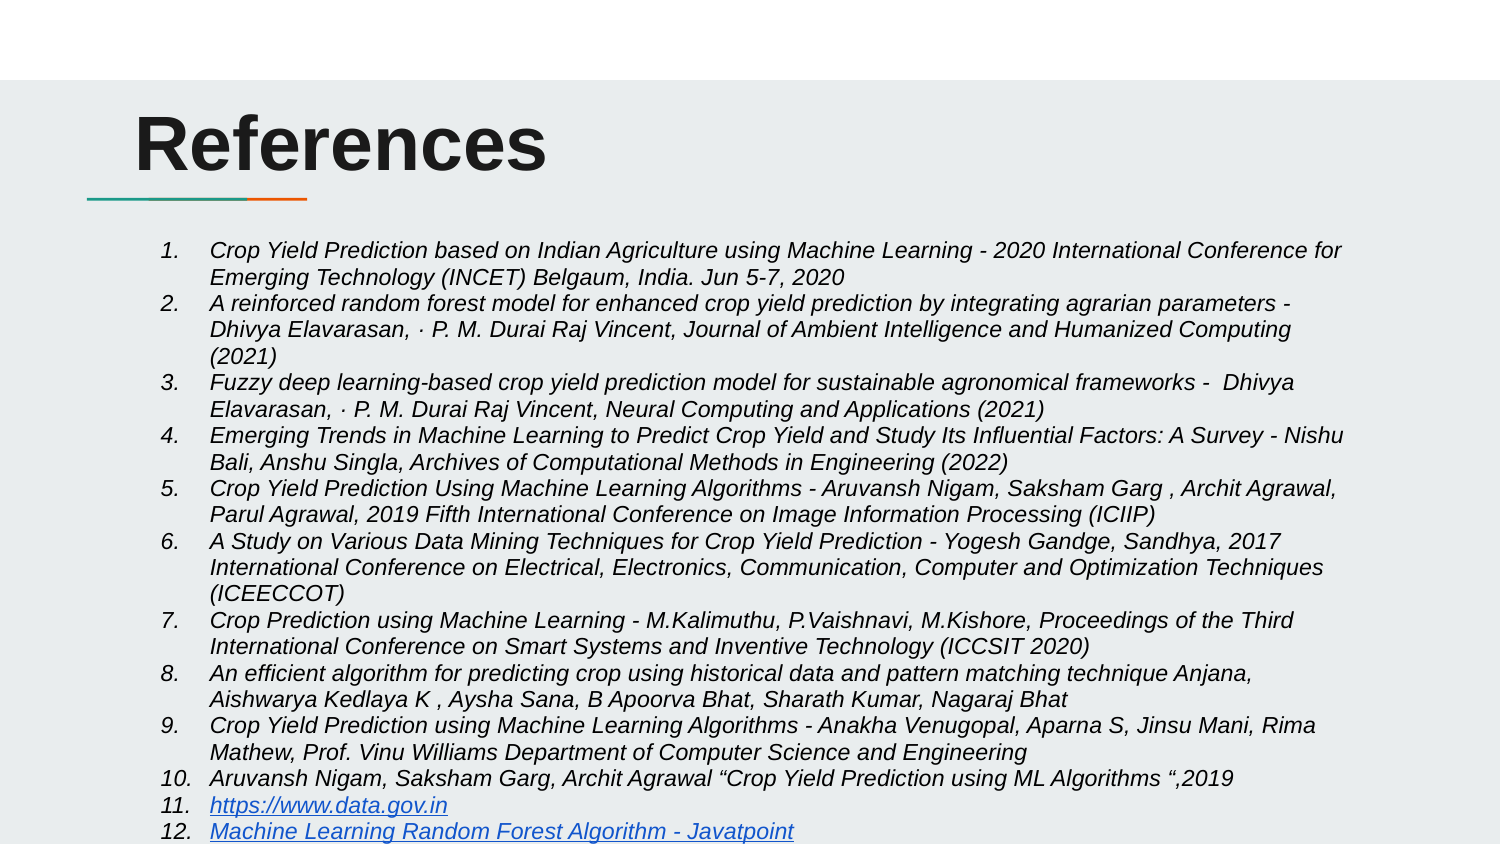

# References
Crop Yield Prediction based on Indian Agriculture using Machine Learning - 2020 International Conference for Emerging Technology (INCET) Belgaum, India. Jun 5-7, 2020
A reinforced random forest model for enhanced crop yield prediction by integrating agrarian parameters - Dhivya Elavarasan, · P. M. Durai Raj Vincent, Journal of Ambient Intelligence and Humanized Computing (2021)
Fuzzy deep learning-based crop yield prediction model for sustainable agronomical frameworks -  Dhivya Elavarasan, · P. M. Durai Raj Vincent, Neural Computing and Applications (2021)
Emerging Trends in Machine Learning to Predict Crop Yield and Study Its Influential Factors: A Survey - Nishu Bali, Anshu Singla, Archives of Computational Methods in Engineering (2022)
Crop Yield Prediction Using Machine Learning Algorithms - Aruvansh Nigam, Saksham Garg , Archit Agrawal, Parul Agrawal, 2019 Fifth International Conference on Image Information Processing (ICIIP)
A Study on Various Data Mining Techniques for Crop Yield Prediction - Yogesh Gandge, Sandhya, 2017 International Conference on Electrical, Electronics, Communication, Computer and Optimization Techniques (ICEECCOT)
Crop Prediction using Machine Learning - M.Kalimuthu, P.Vaishnavi, M.Kishore, Proceedings of the Third International Conference on Smart Systems and Inventive Technology (ICCSIT 2020)
An efficient algorithm for predicting crop using historical data and pattern matching technique Anjana, Aishwarya Kedlaya K , Aysha Sana, B Apoorva Bhat, Sharath Kumar, Nagaraj Bhat
Crop Yield Prediction using Machine Learning Algorithms - Anakha Venugopal, Aparna S, Jinsu Mani, Rima Mathew, Prof. Vinu Williams Department of Computer Science and Engineering
Aruvansh Nigam, Saksham Garg, Archit Agrawal “Crop Yield Prediction using ML Algorithms “,2019
https://www.data.gov.in
Machine Learning Random Forest Algorithm - Javatpoint